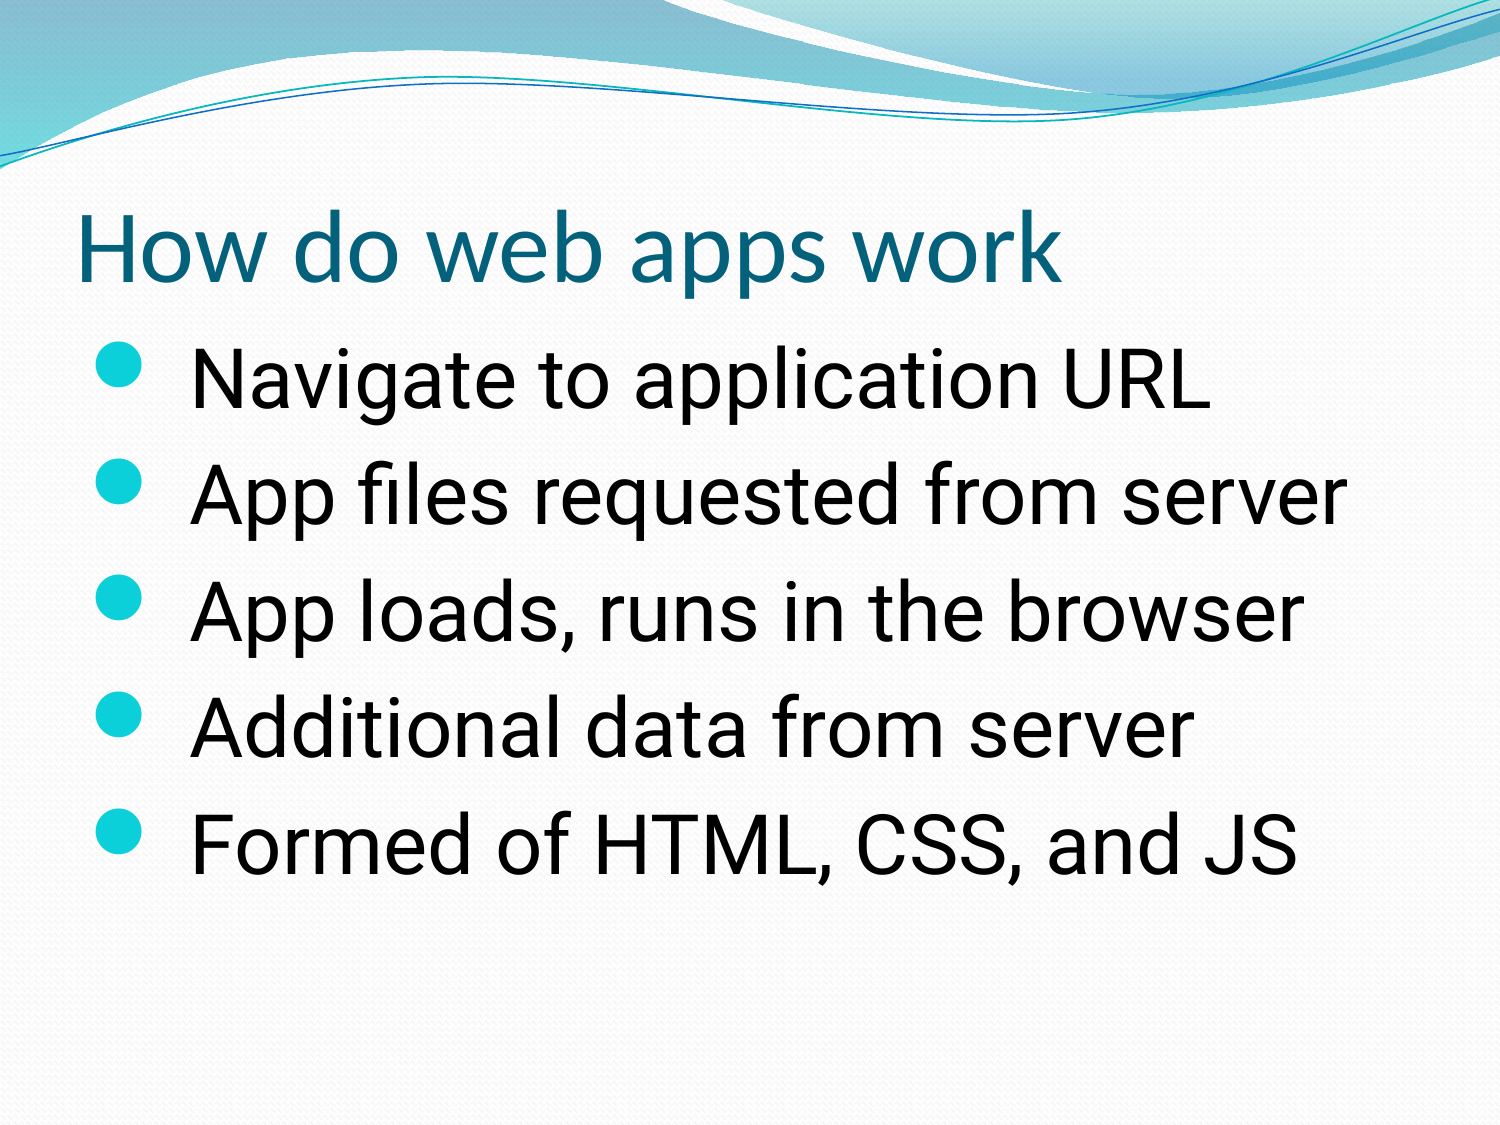

# How do web apps work
 Navigate to application URL
 App files requested from server
 App loads, runs in the browser
 Additional data from server
 Formed of HTML, CSS, and JS